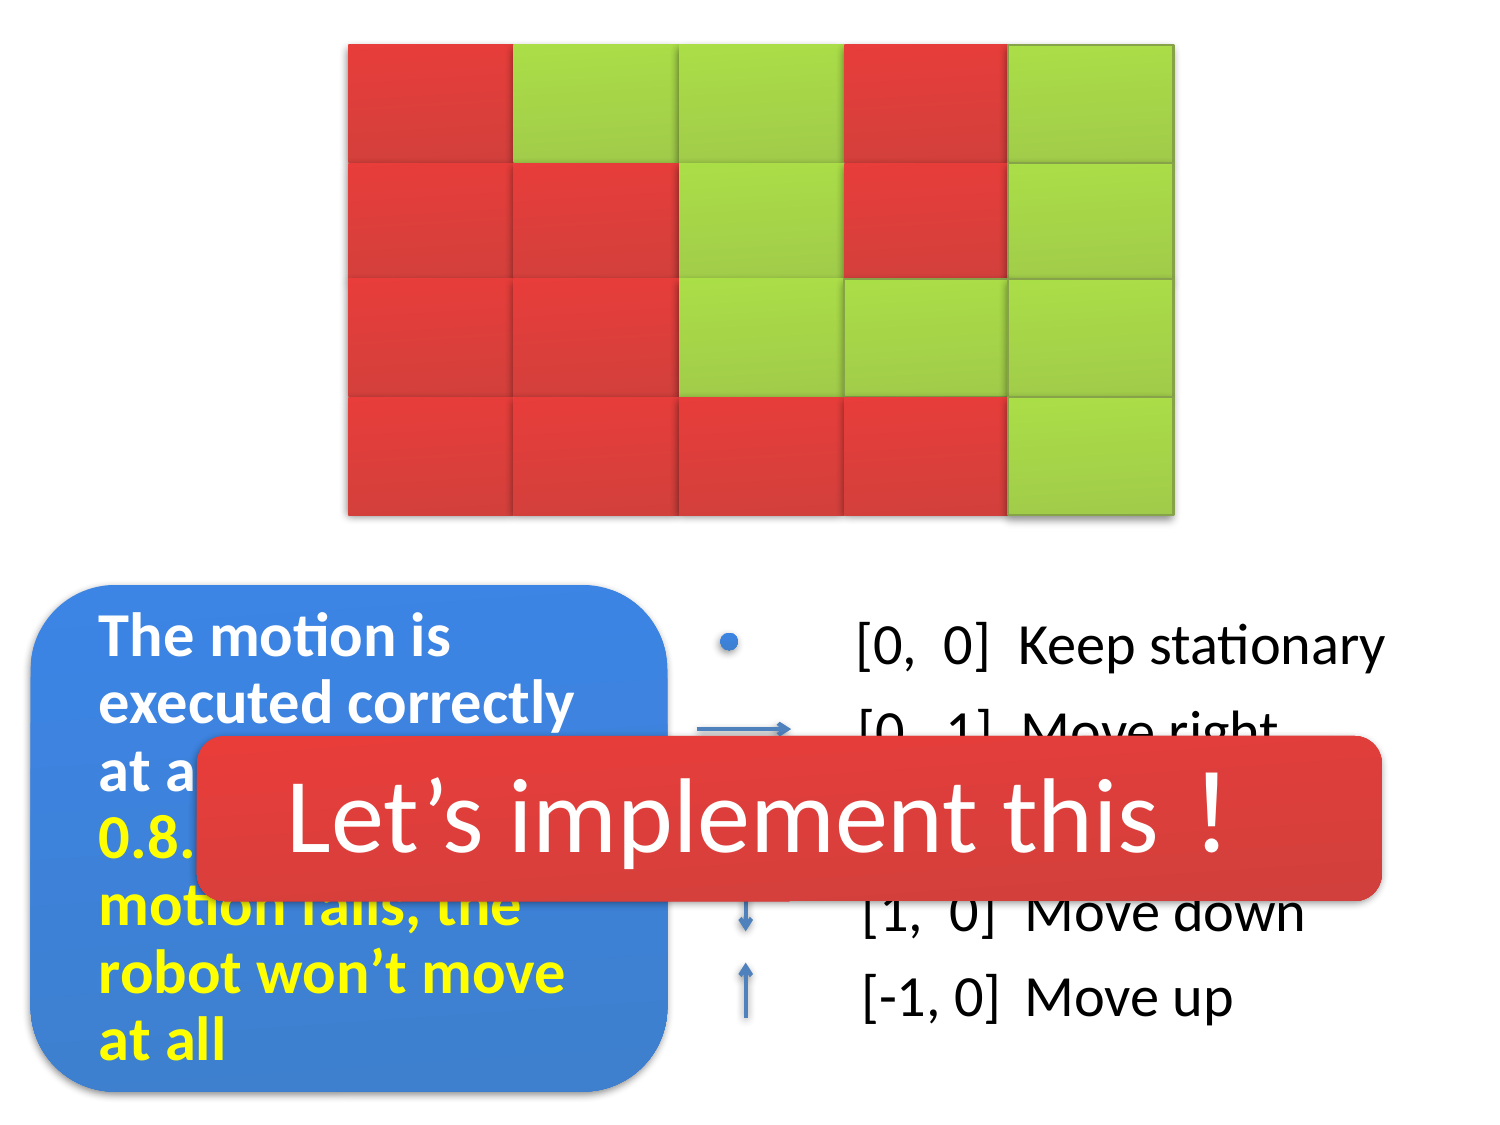

The motion is executed correctly at a probability of 0.8. When the motion fails, the robot won’t move at all
[0,  0]	 Keep stationary

[0,  1]	 Move right

Let’s implement this！
[0, -1]	 Move left
[1,  0]	 Move down
[-1, 0]	 Move up